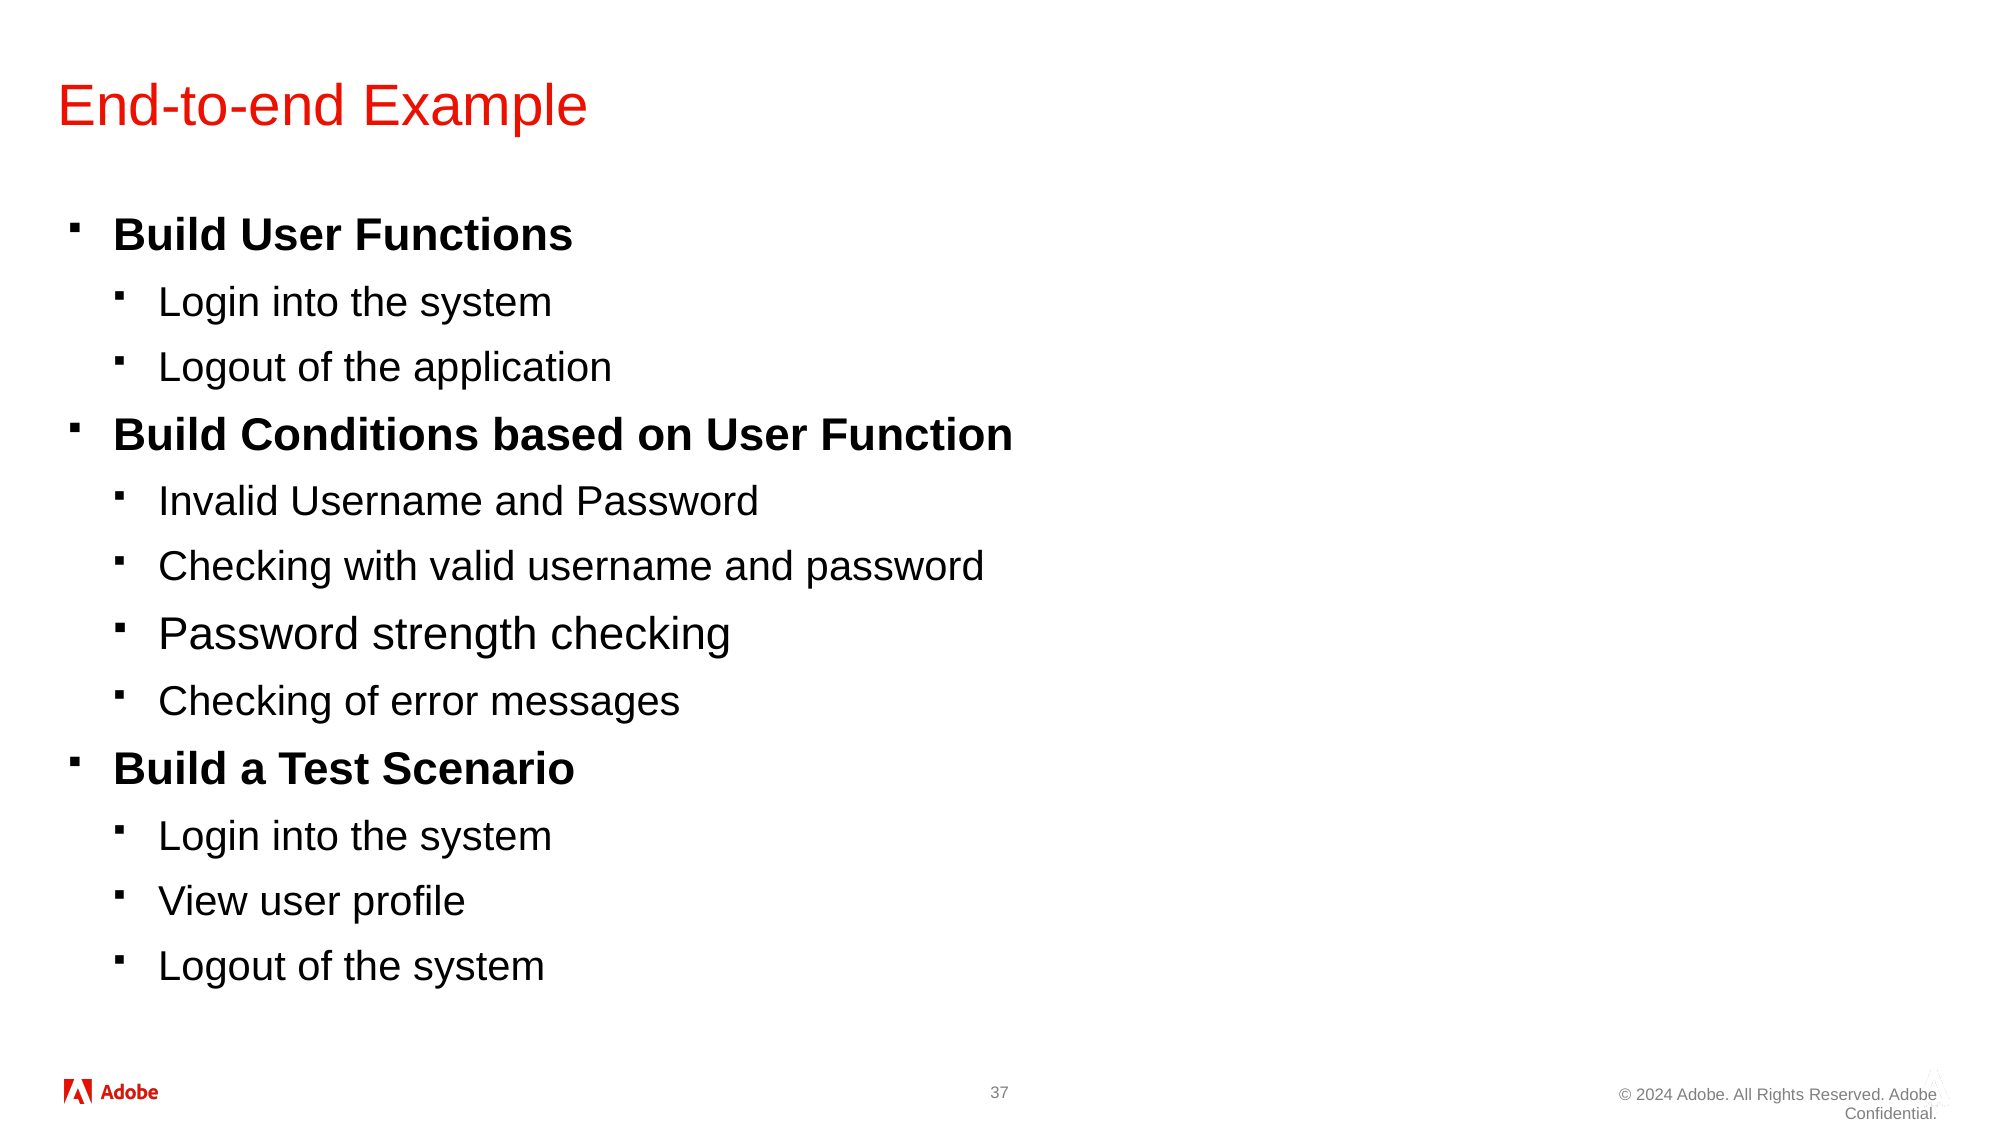

# End-to-end Example
Build User Functions
Login into the system
Logout of the application
Build Conditions based on User Function
Invalid Username and Password
Checking with valid username and password
Password strength checking
Checking of error messages
Build a Test Scenario
Login into the system
View user profile
Logout of the system

37